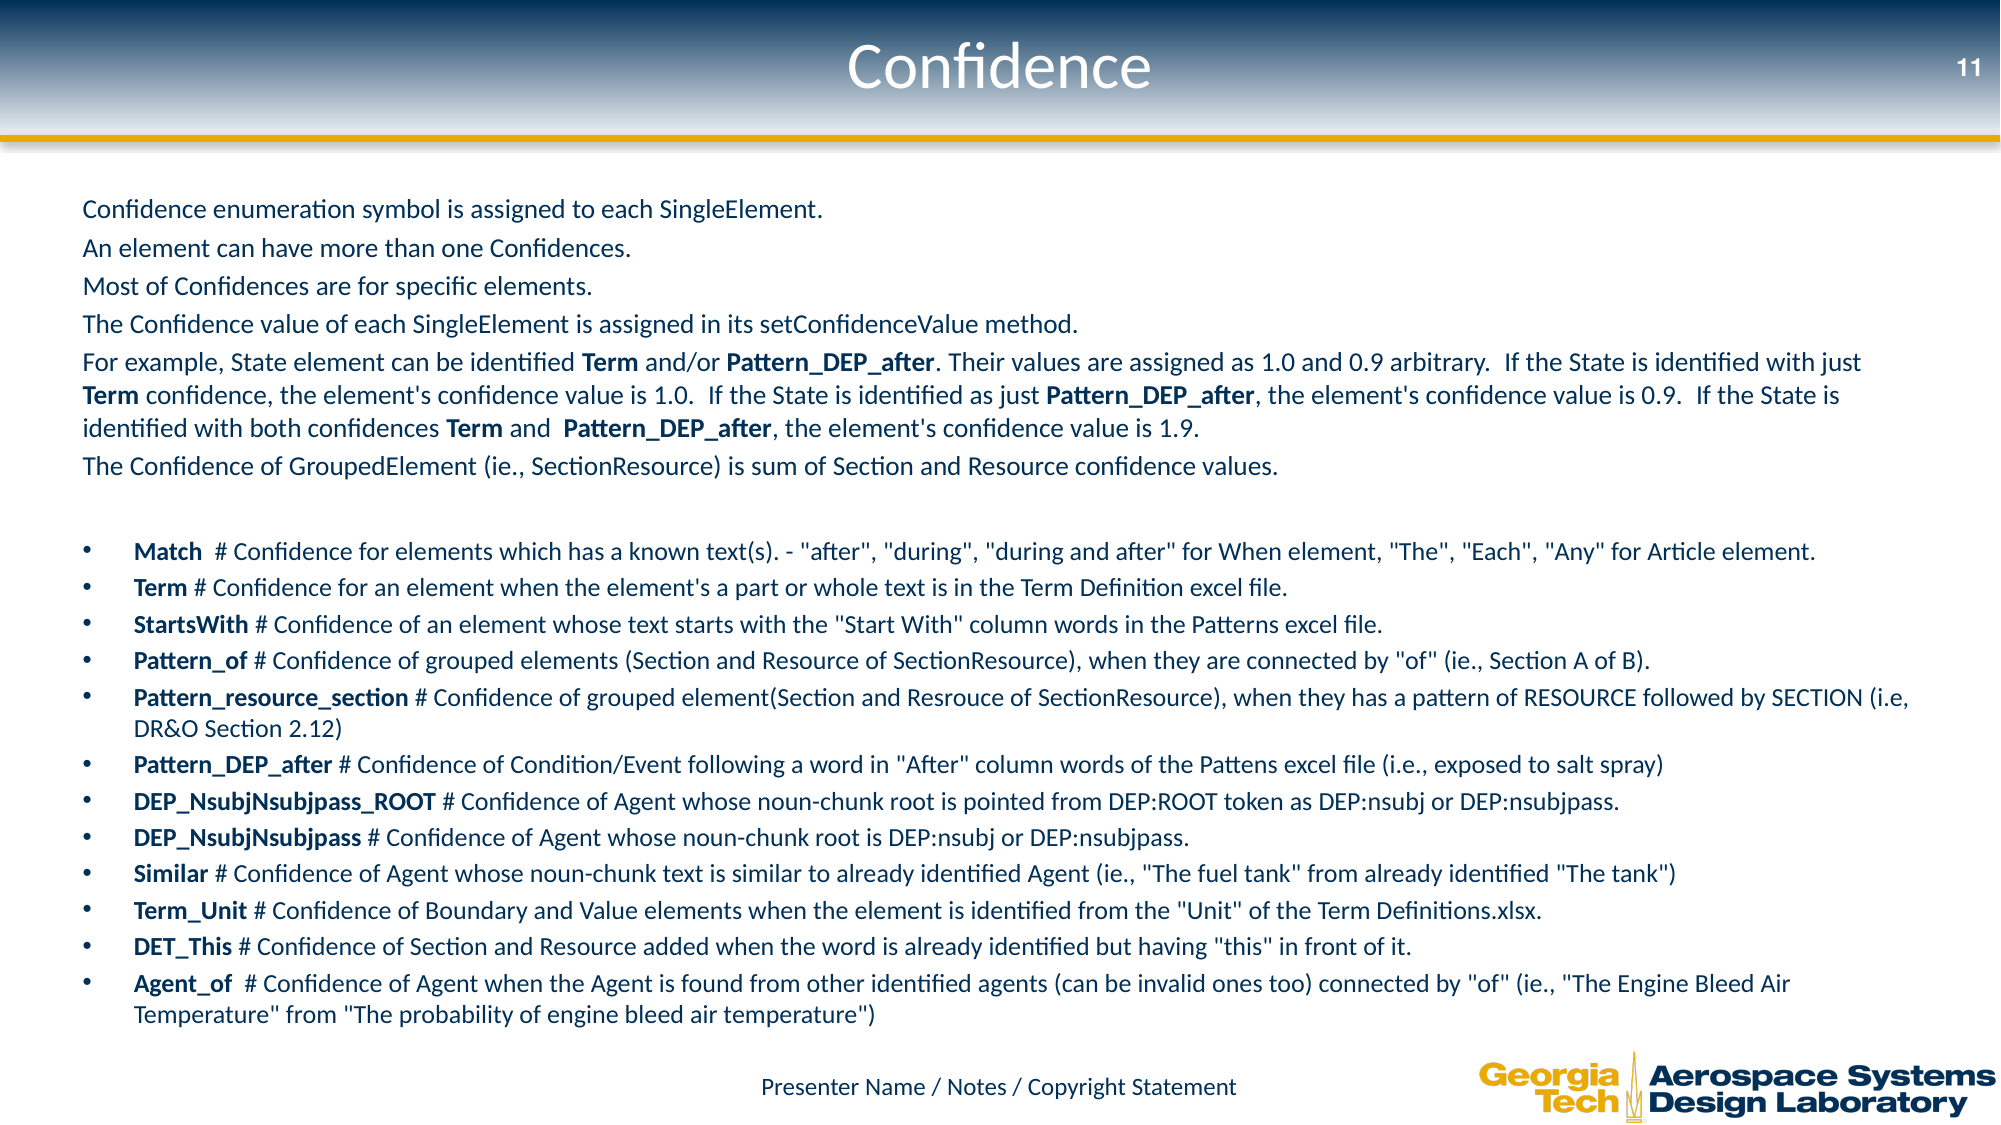

# Confidence
11

Confidence enumeration symbol is assigned to each SingleElement.
An element can have more than one Confidences.
Most of Confidences are for specific elements.
The Confidence value of each SingleElement is assigned in its setConfidenceValue method.
For example, State element can be identified Term and/or Pattern_DEP_after. Their values are assigned as 1.0 and 0.9 arbitrary.  If the State is identified with just Term confidence, the element's confidence value is 1.0.  If the State is identified as just Pattern_DEP_after, the element's confidence value is 0.9.  If the State is identified with both confidences Term and  Pattern_DEP_after, the element's confidence value is 1.9.
The Confidence of GroupedElement (ie., SectionResource) is sum of Section and Resource confidence values.

Match  # Confidence for elements which has a known text(s). - "after", "during", "during and after" for When element, "The", "Each", "Any" for Article element.
Term # Confidence for an element when the element's a part or whole text is in the Term Definition excel file.
StartsWith # Confidence of an element whose text starts with the "Start With" column words in the Patterns excel file.
Pattern_of # Confidence of grouped elements (Section and Resource of SectionResource), when they are connected by "of" (ie., Section A of B).
Pattern_resource_section # Confidence of grouped element(Section and Resrouce of SectionResource), when they has a pattern of RESOURCE followed by SECTION (i.e, DR&O Section 2.12)
Pattern_DEP_after # Confidence of Condition/Event following a word in "After" column words of the Pattens excel file (i.e., exposed to salt spray)
DEP_NsubjNsubjpass_ROOT # Confidence of Agent whose noun-chunk root is pointed from DEP:ROOT token as DEP:nsubj or DEP:nsubjpass.
DEP_NsubjNsubjpass # Confidence of Agent whose noun-chunk root is DEP:nsubj or DEP:nsubjpass.
Similar # Confidence of Agent whose noun-chunk text is similar to already identified Agent (ie., "The fuel tank" from already identified "The tank")
Term_Unit # Confidence of Boundary and Value elements when the element is identified from the "Unit" of the Term Definitions.xlsx.
DET_This # Confidence of Section and Resource added when the word is already identified but having "this" in front of it.
Agent_of  # Confidence of Agent when the Agent is found from other identified agents (can be invalid ones too) connected by "of" (ie., "The Engine Bleed Air Temperature" from "The probability of engine bleed air temperature")

Presenter Name / Notes / Copyright Statement